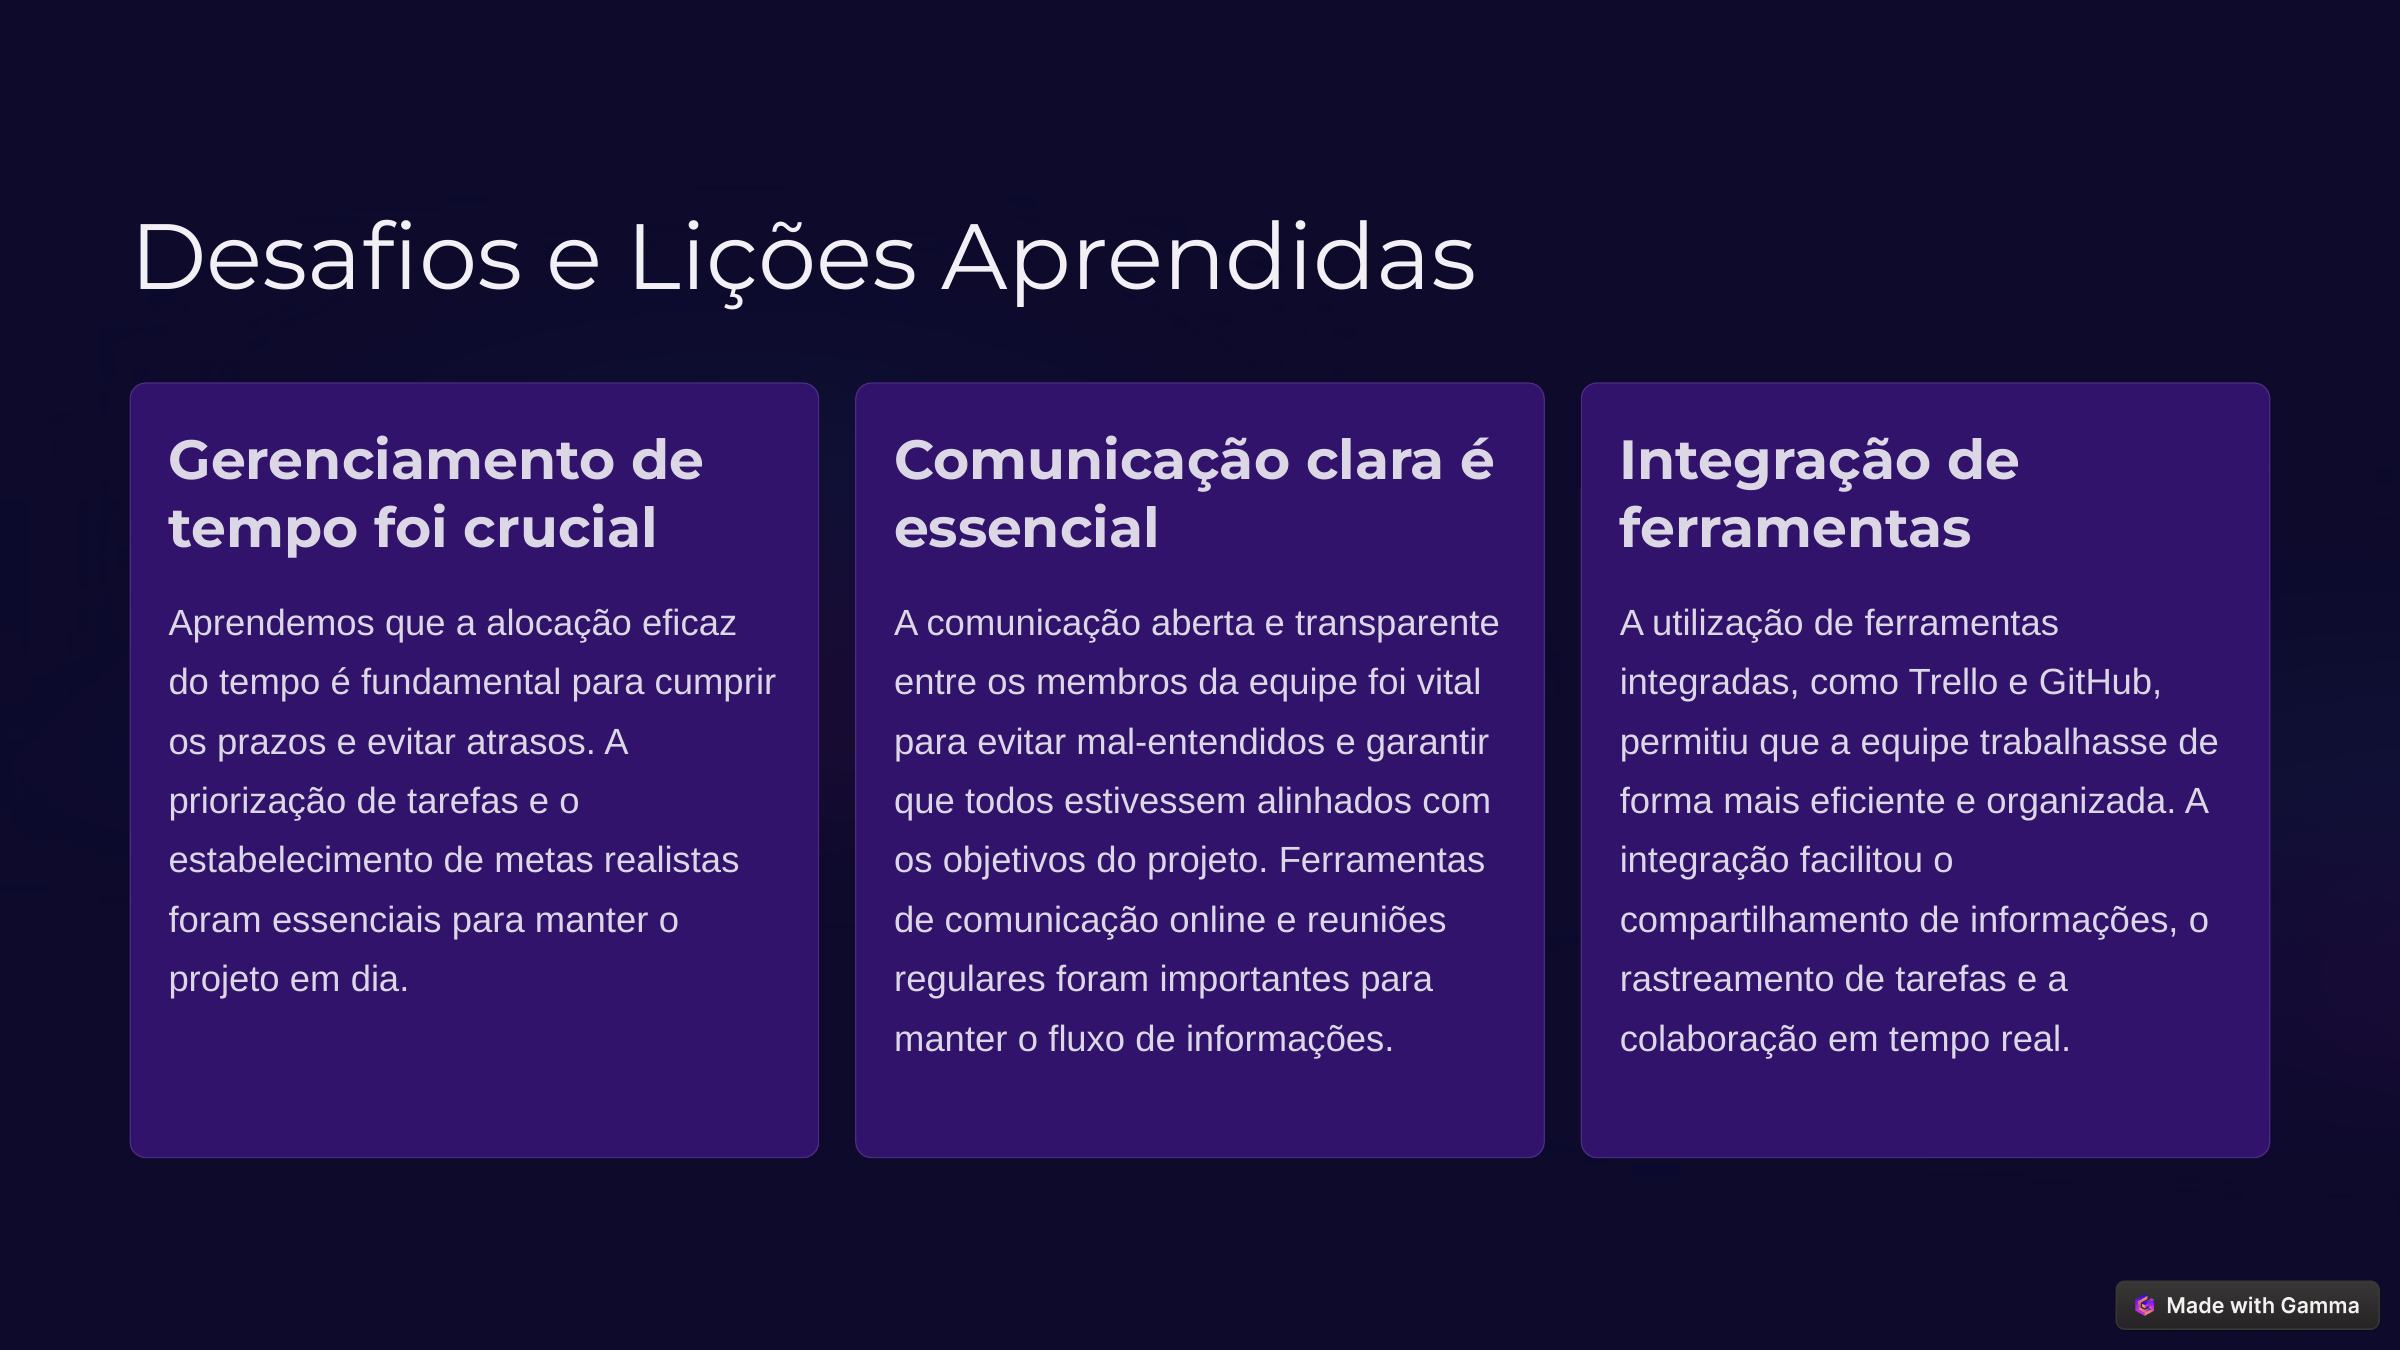

Desafios e Lições Aprendidas

Gerenciamento de tempo foi crucial
Comunicação clara é essencial
Integração de ferramentas
Aprendemos que a alocação eficaz do tempo é fundamental para cumprir os prazos e evitar atrasos. A priorização de tarefas e o estabelecimento de metas realistas foram essenciais para manter o projeto em dia.
A comunicação aberta e transparente entre os membros da equipe foi vital para evitar mal-entendidos e garantir que todos estivessem alinhados com os objetivos do projeto. Ferramentas de comunicação online e reuniões regulares foram importantes para manter o fluxo de informações.
A utilização de ferramentas integradas, como Trello e GitHub, permitiu que a equipe trabalhasse de forma mais eficiente e organizada. A integração facilitou o compartilhamento de informações, o rastreamento de tarefas e a colaboração em tempo real.